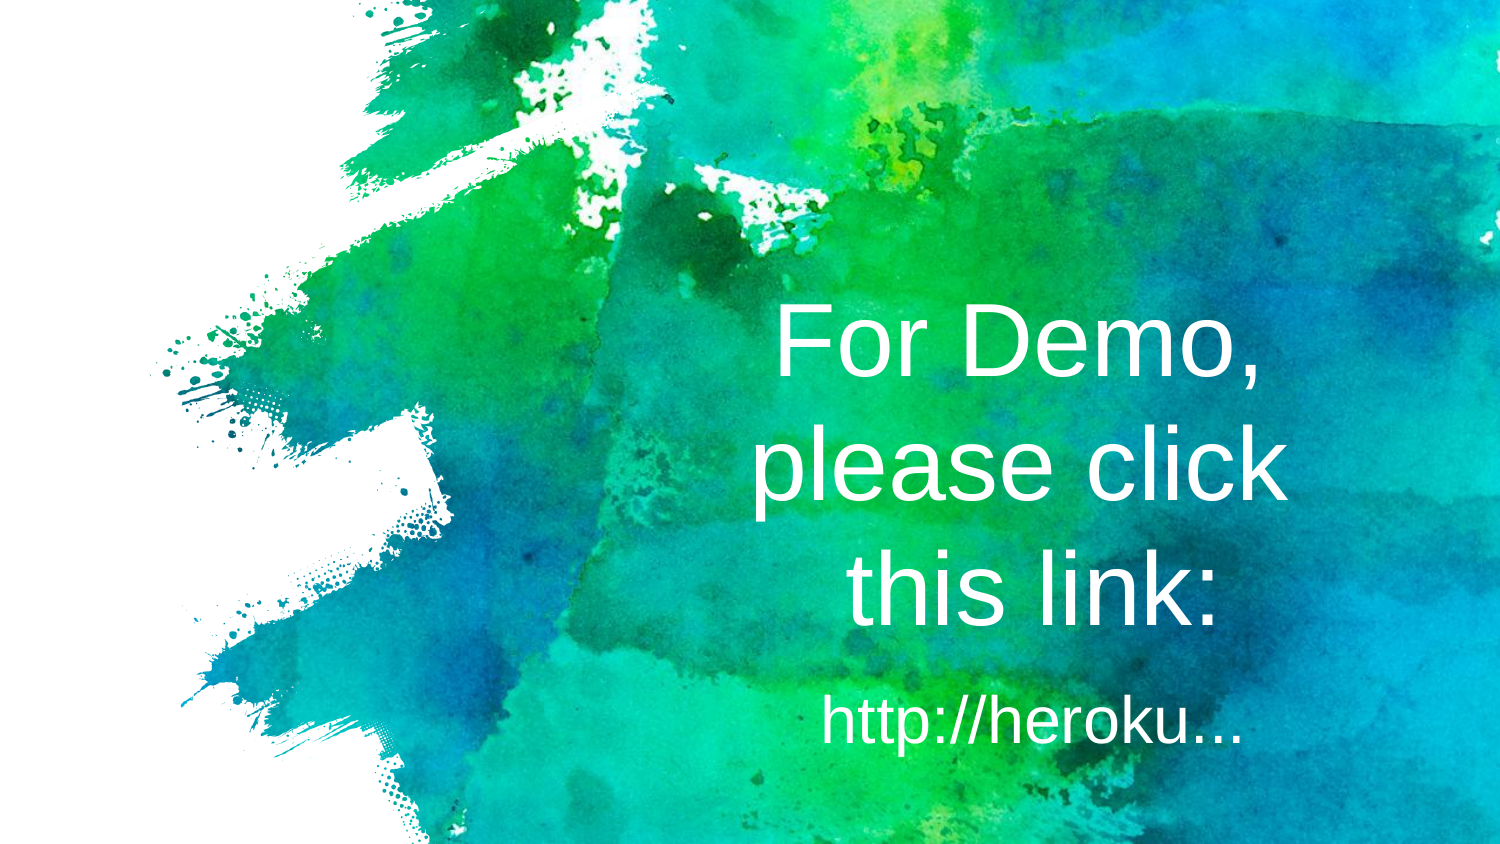

# For Demo, please click this link: http://heroku...